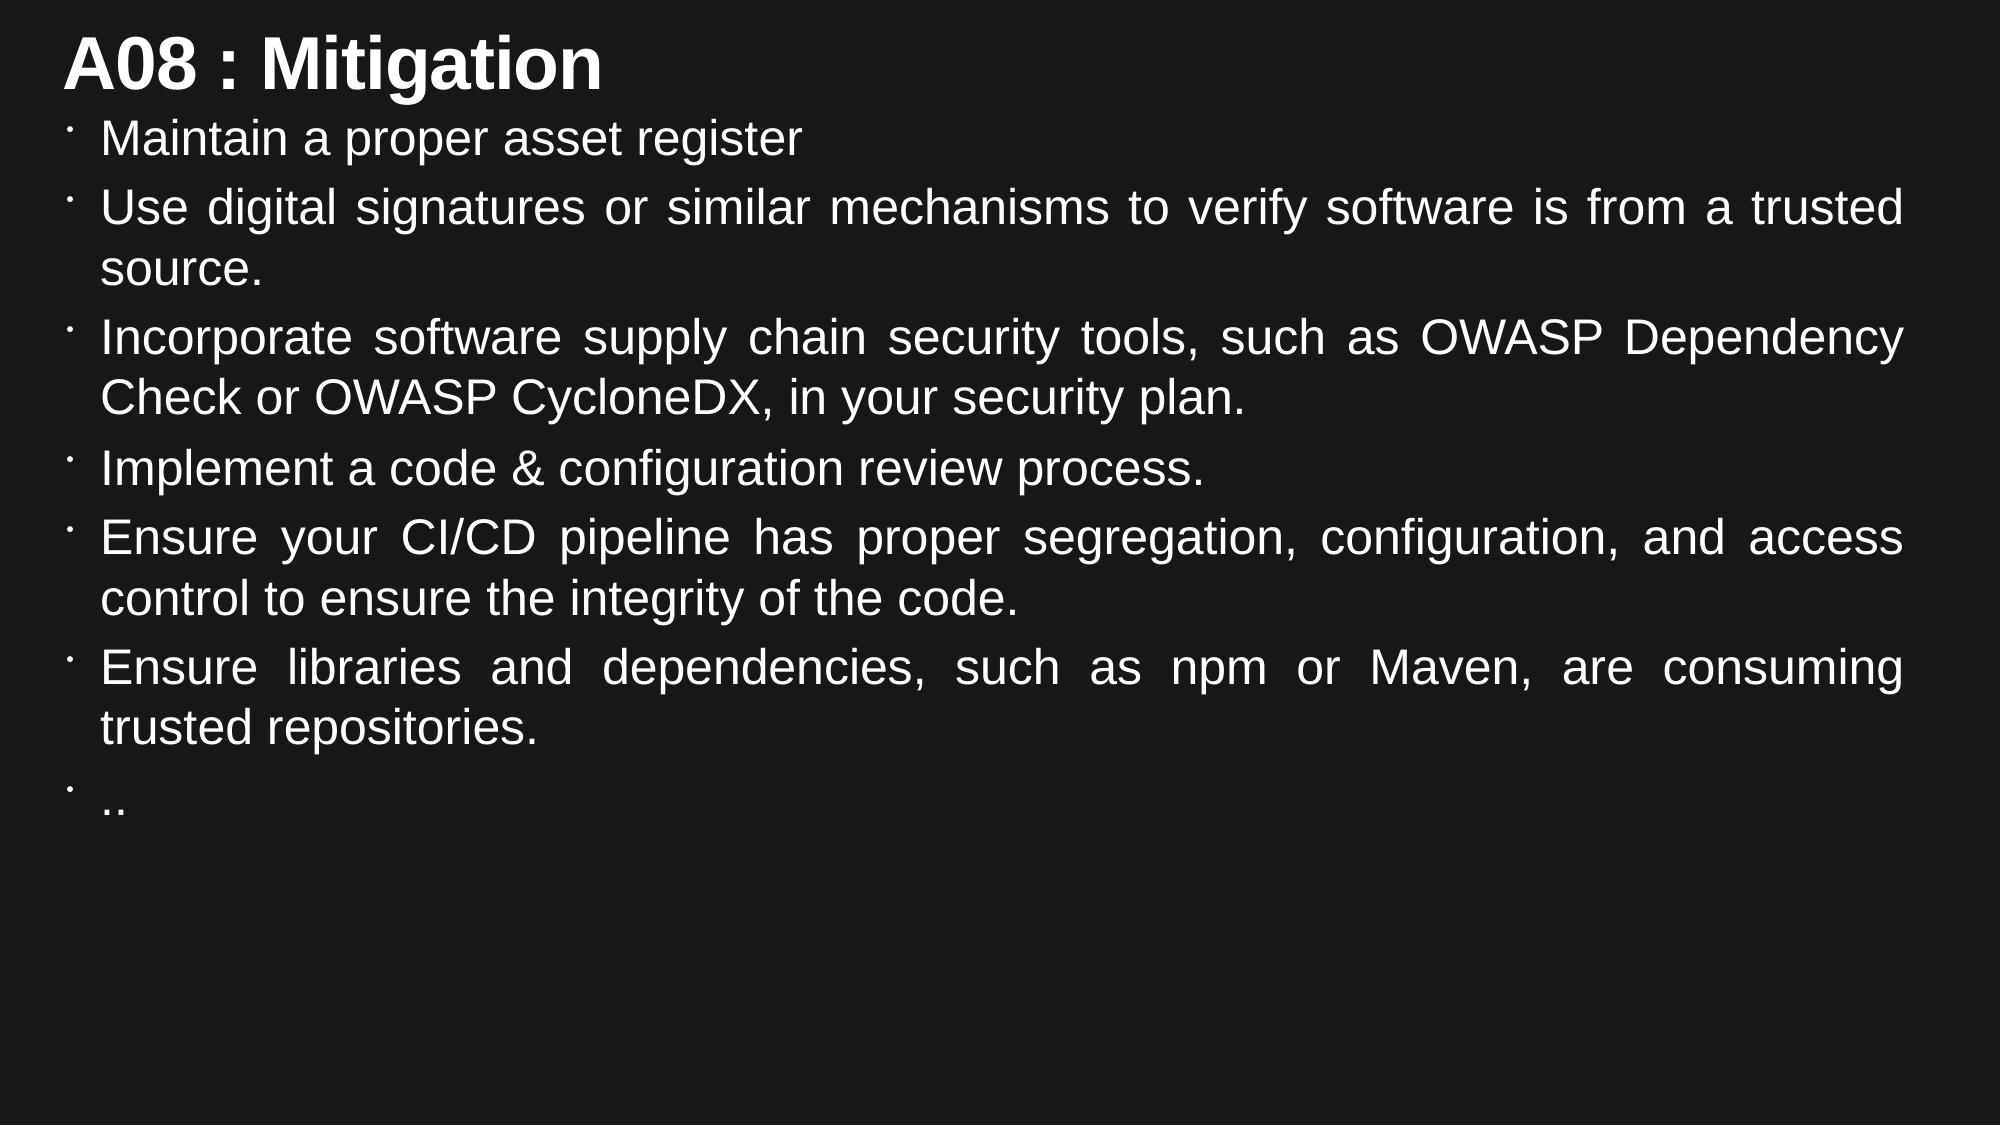

# A08 : Mitigation
Maintain a proper asset register
Use digital signatures or similar mechanisms to verify software is from a trusted source.
Incorporate software supply chain security tools, such as OWASP Dependency Check or OWASP CycloneDX, in your security plan.
Implement a code & configuration review process.
Ensure your CI/CD pipeline has proper segregation, configuration, and access control to ensure the integrity of the code.
Ensure libraries and dependencies, such as npm or Maven, are consuming trusted repositories.
..